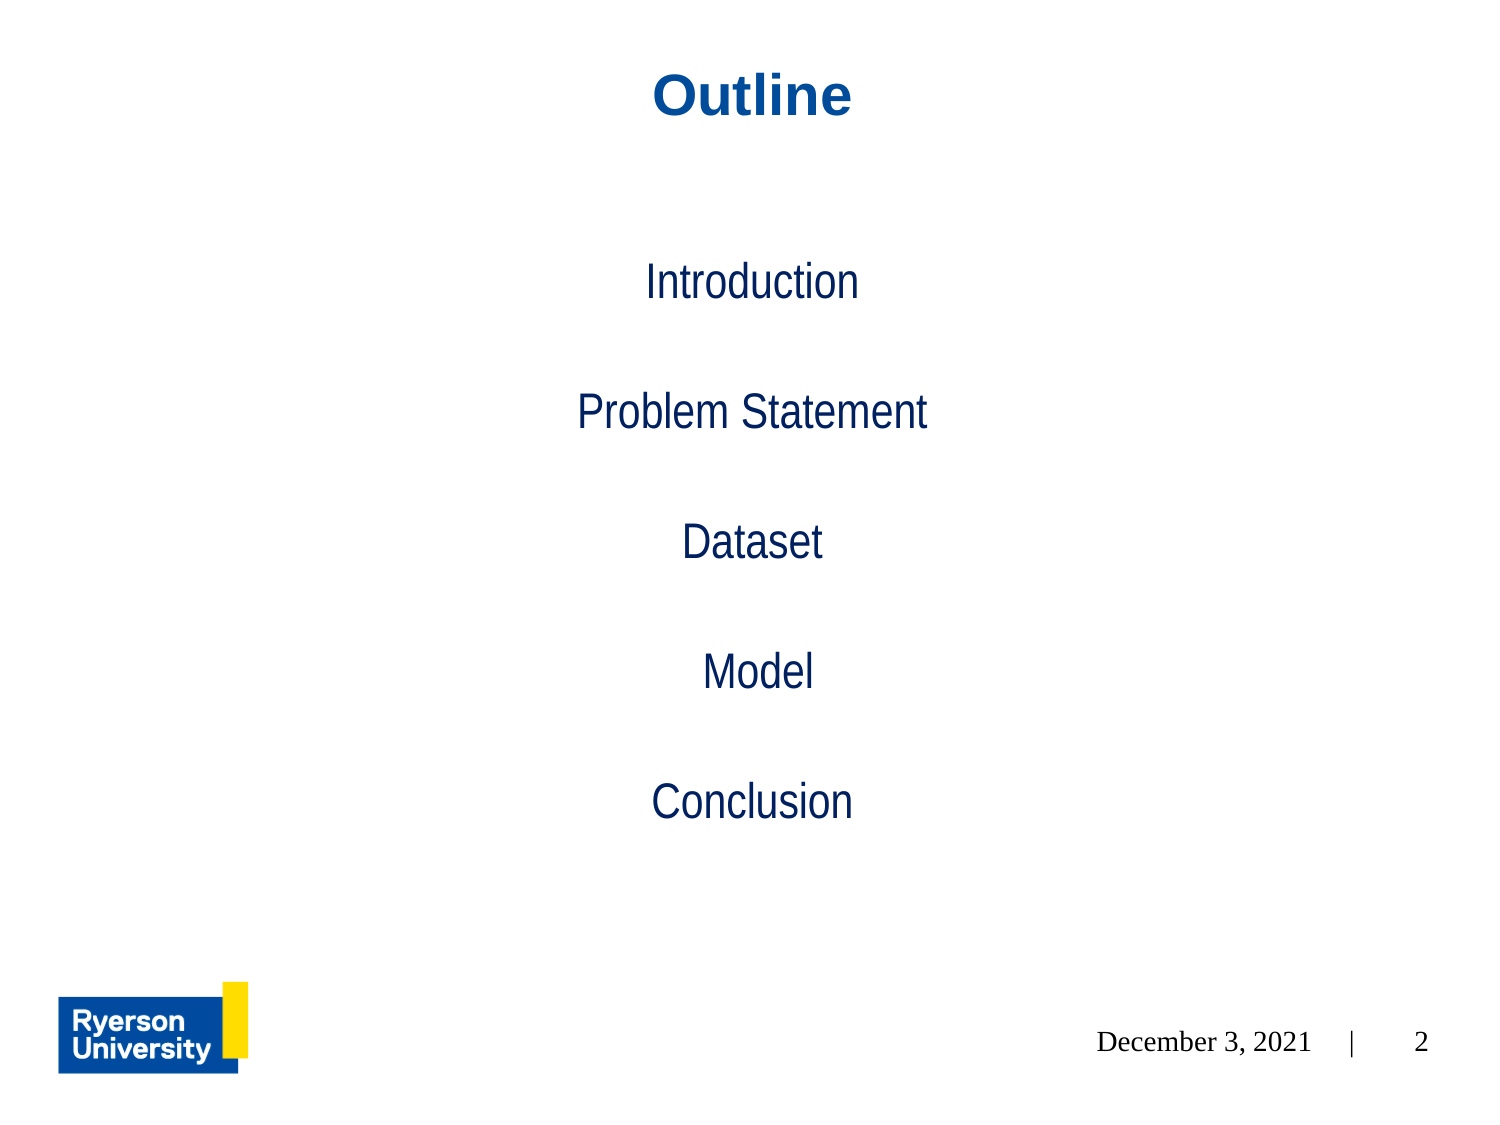

# Outline
Introduction
Problem Statement
Dataset
 Model
Conclusion
December 3, 2021     |
2